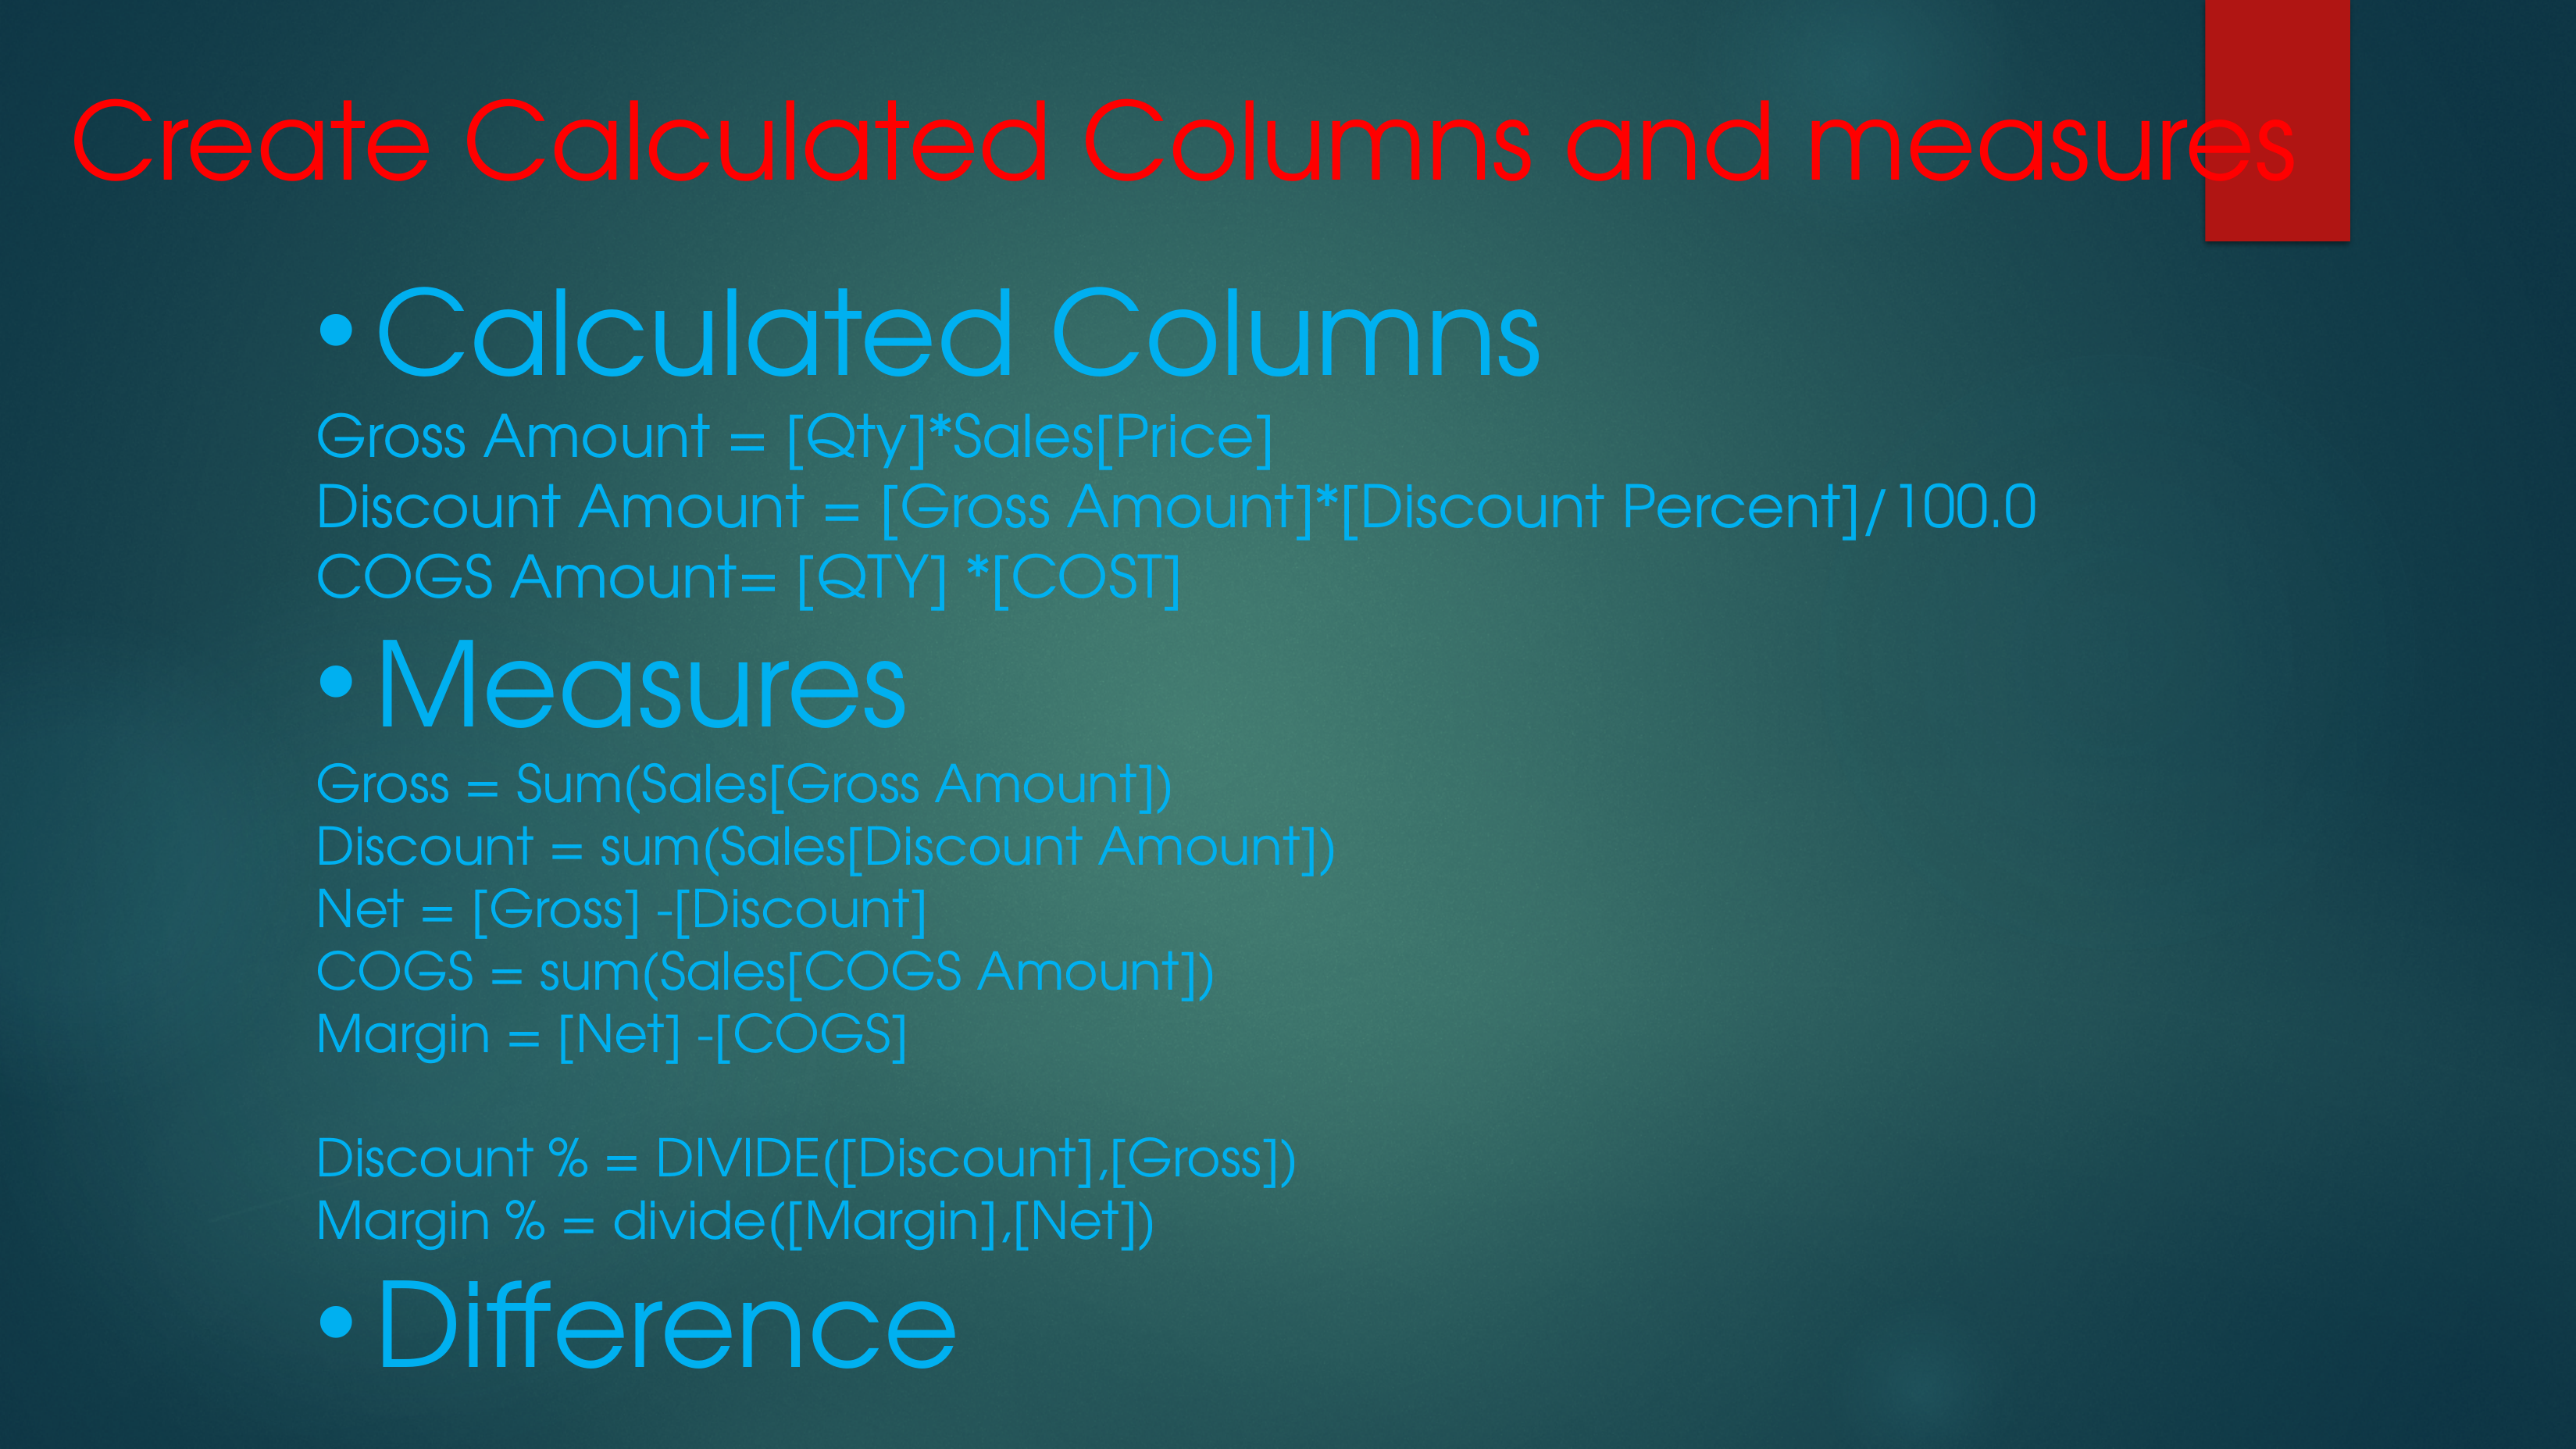

Create Calculated Columns and measures
Calculated Columns
Gross Amount = [Qty]*Sales[Price]
Discount Amount = [Gross Amount]*[Discount Percent]/100.0
COGS Amount= [QTY] *[COST]
Measures
Gross = Sum(Sales[Gross Amount])
Discount = sum(Sales[Discount Amount])
Net = [Gross] -[Discount]
COGS = sum(Sales[COGS Amount])
Margin = [Net] -[COGS]

Discount % = DIVIDE([Discount],[Gross])
Margin % = divide([Margin],[Net])
Difference